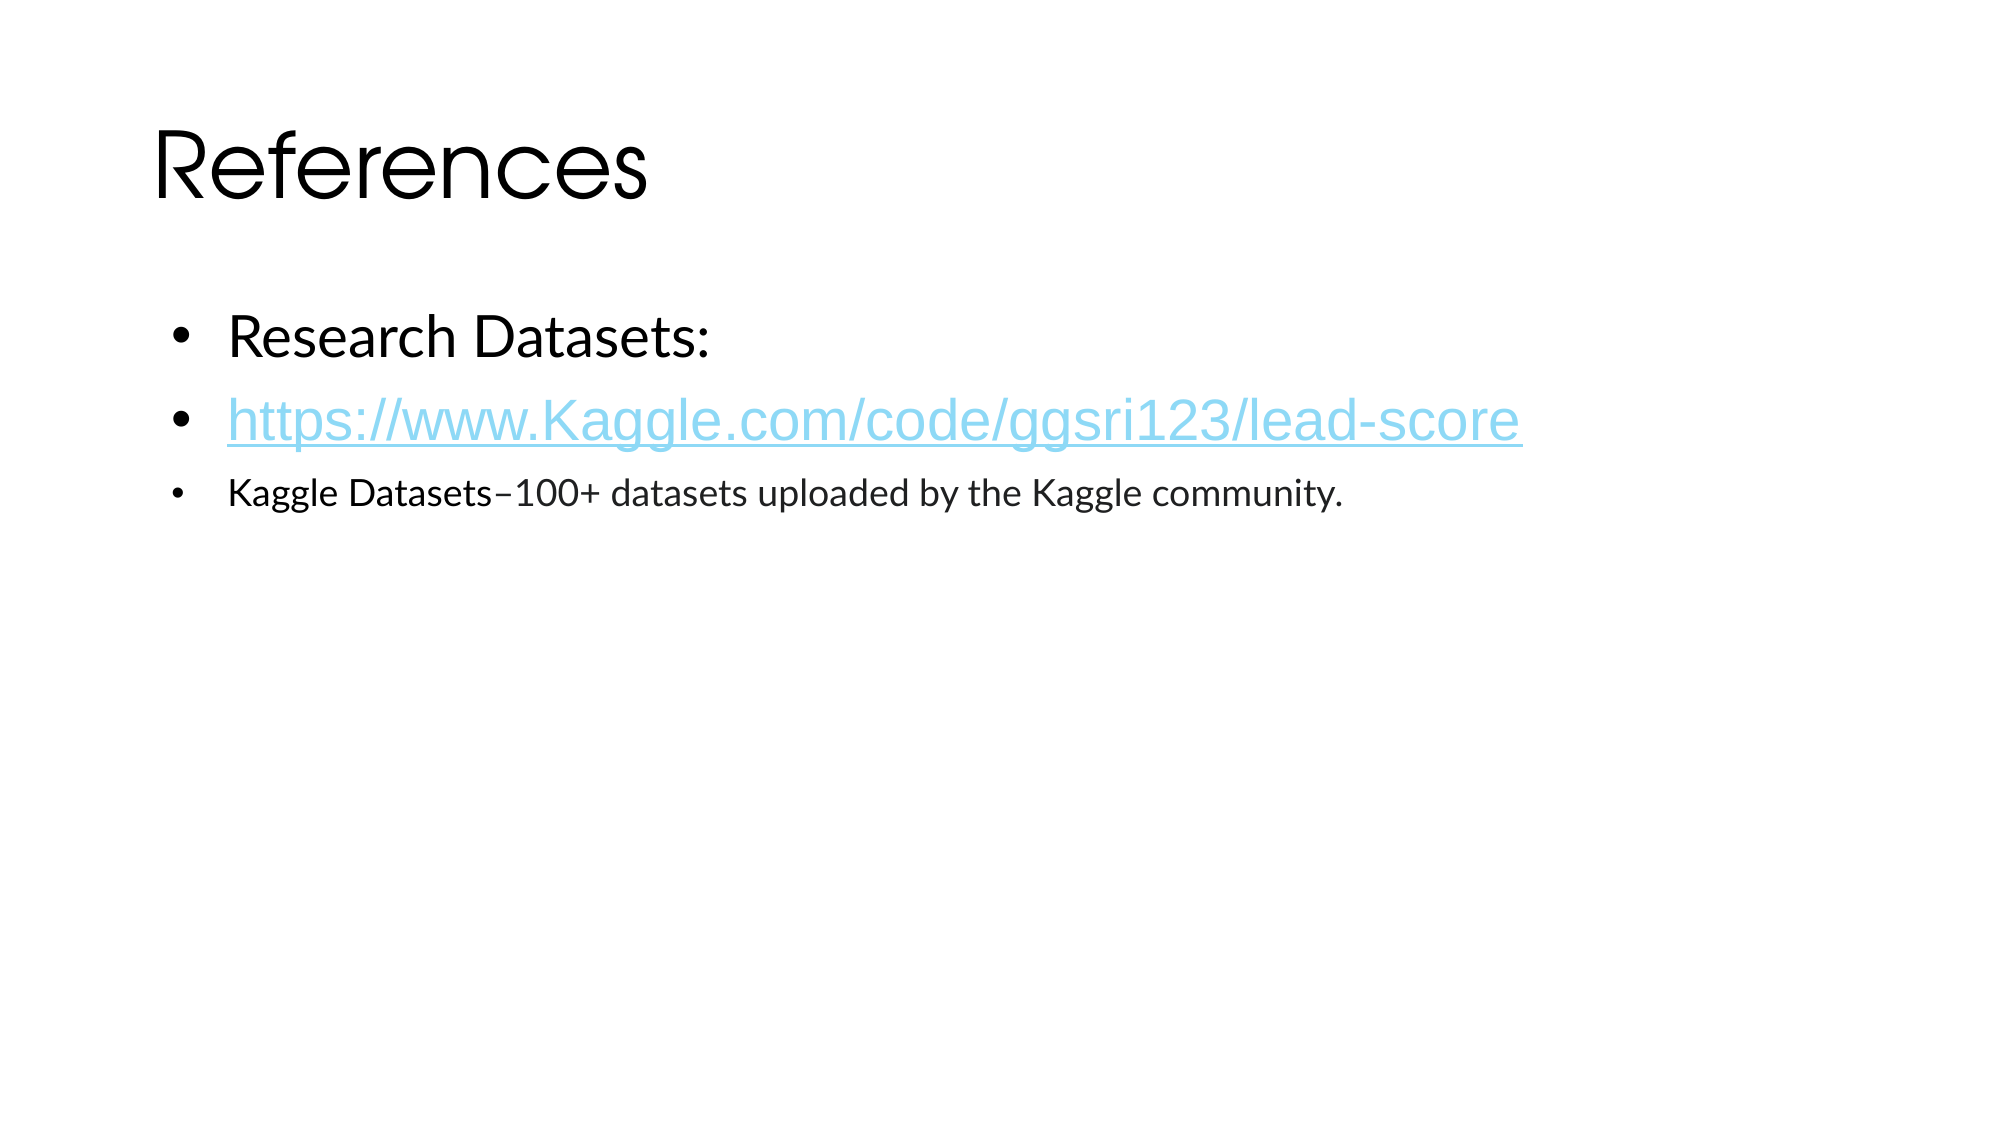

# References
Research Datasets:
https://www.Kaggle.com/code/ggsri123/lead-score
Kaggle Datasets–100+ datasets uploaded by the Kaggle community.